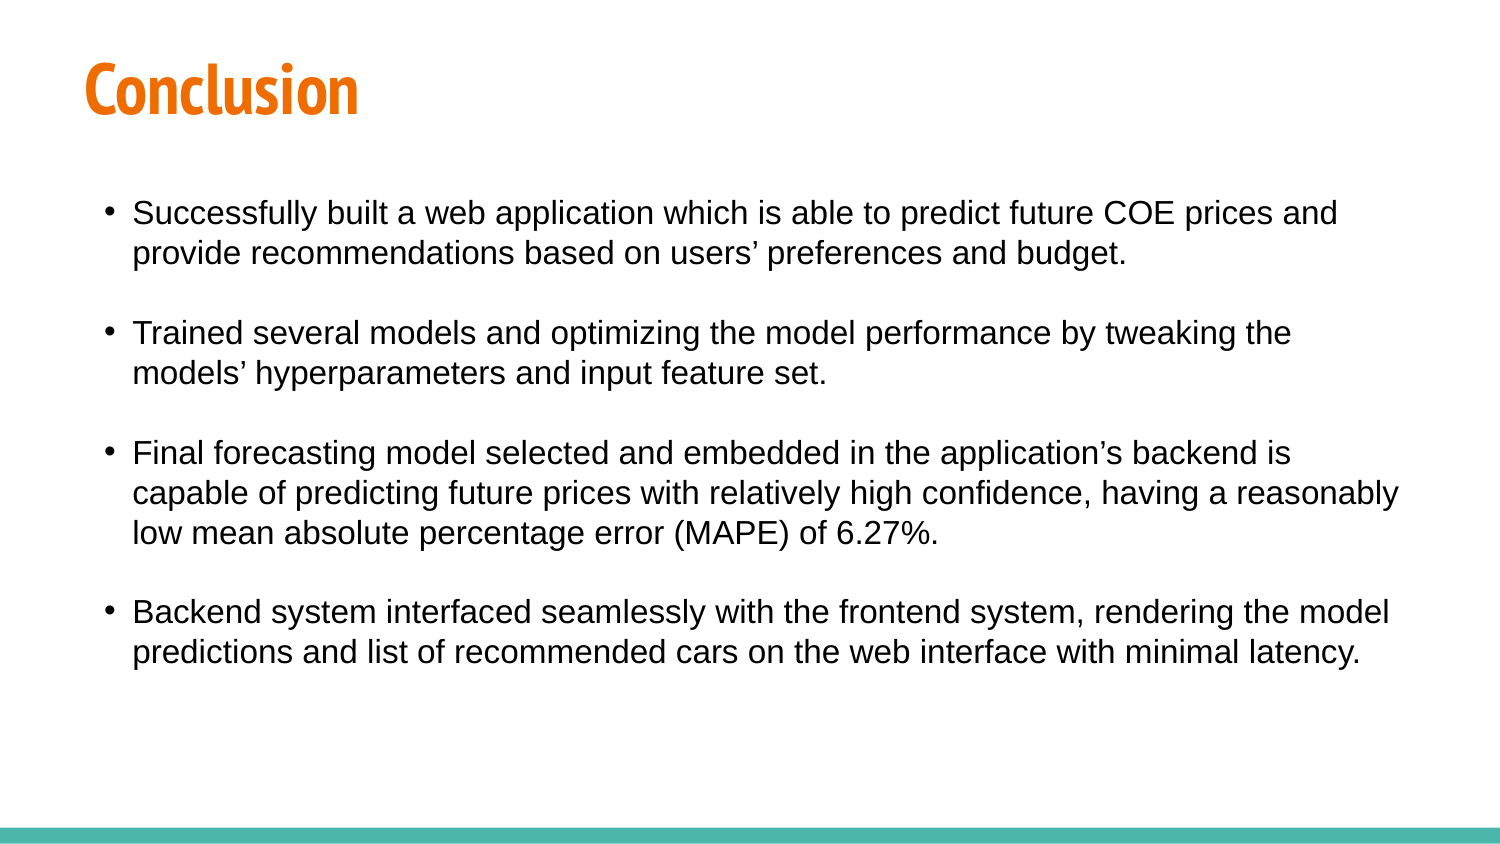

# Conclusion
Successfully built a web application which is able to predict future COE prices and provide recommendations based on users’ preferences and budget.

Trained several models and optimizing the model performance by tweaking the models’ hyperparameters and input feature set.

Final forecasting model selected and embedded in the application’s backend is capable of predicting future prices with relatively high confidence, having a reasonably low mean absolute percentage error (MAPE) of 6.27%.

Backend system interfaced seamlessly with the frontend system, rendering the model predictions and list of recommended cars on the web interface with minimal latency.